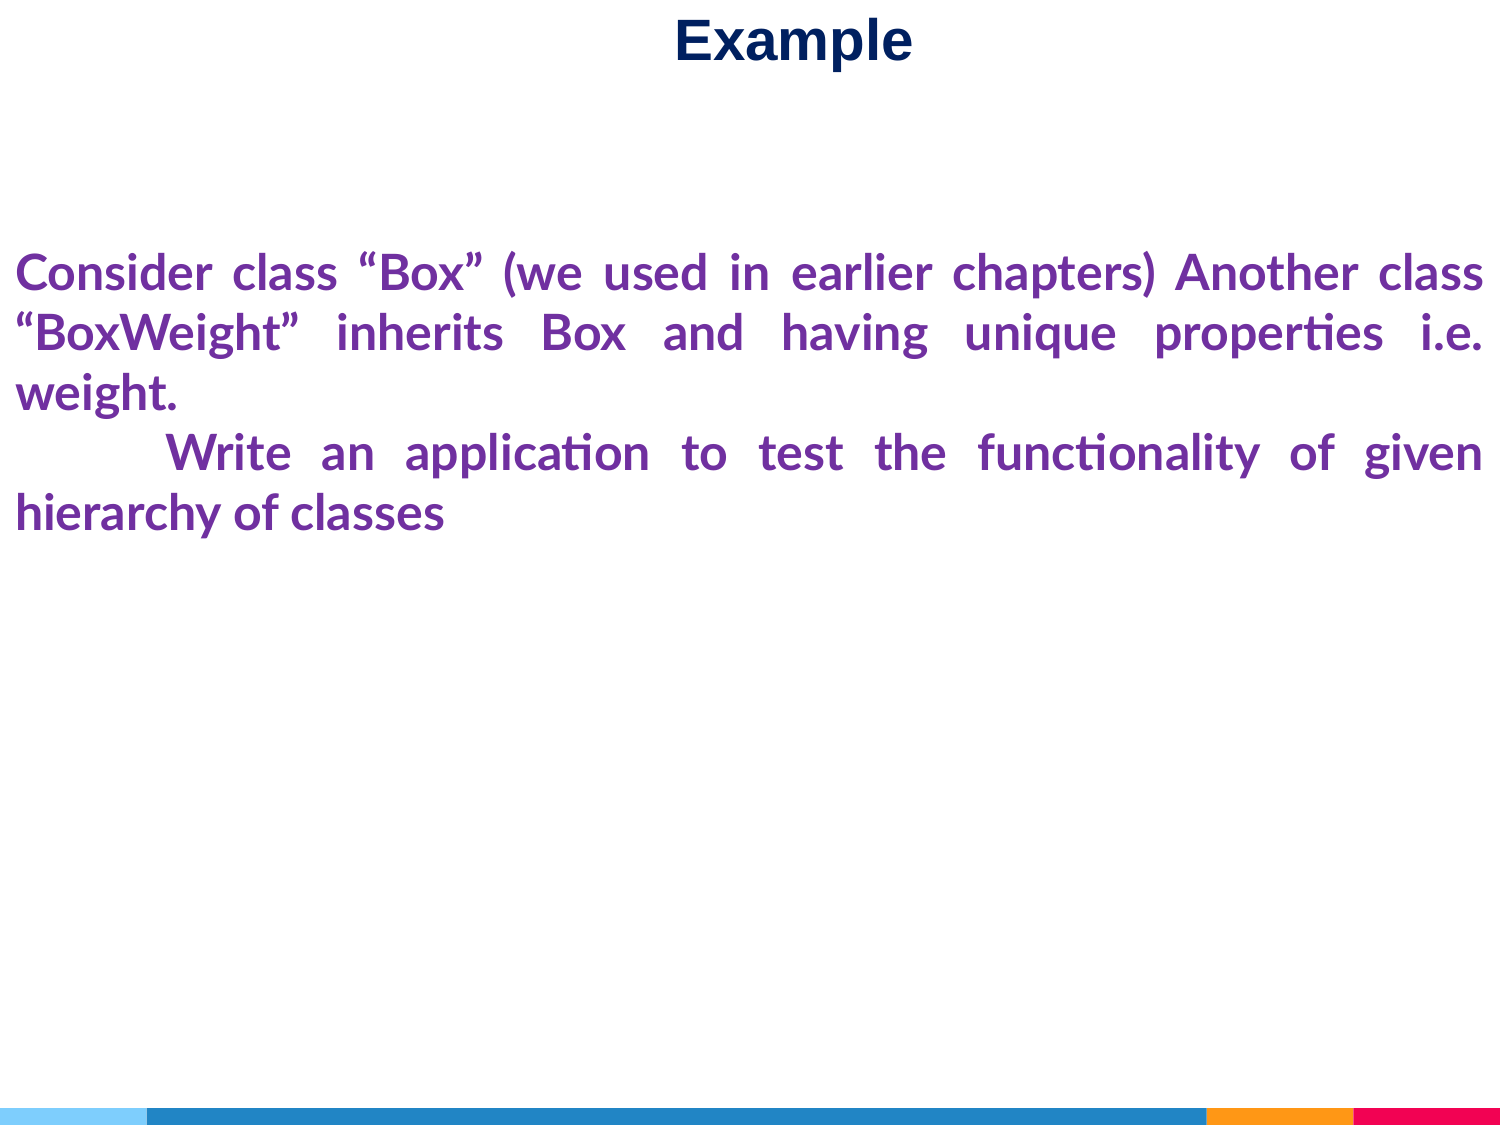

# Example
Consider class “Box” (we used in earlier chapters) Another class “BoxWeight” inherits Box and having unique properties i.e. weight.
	Write an application to test the functionality of given hierarchy of classes